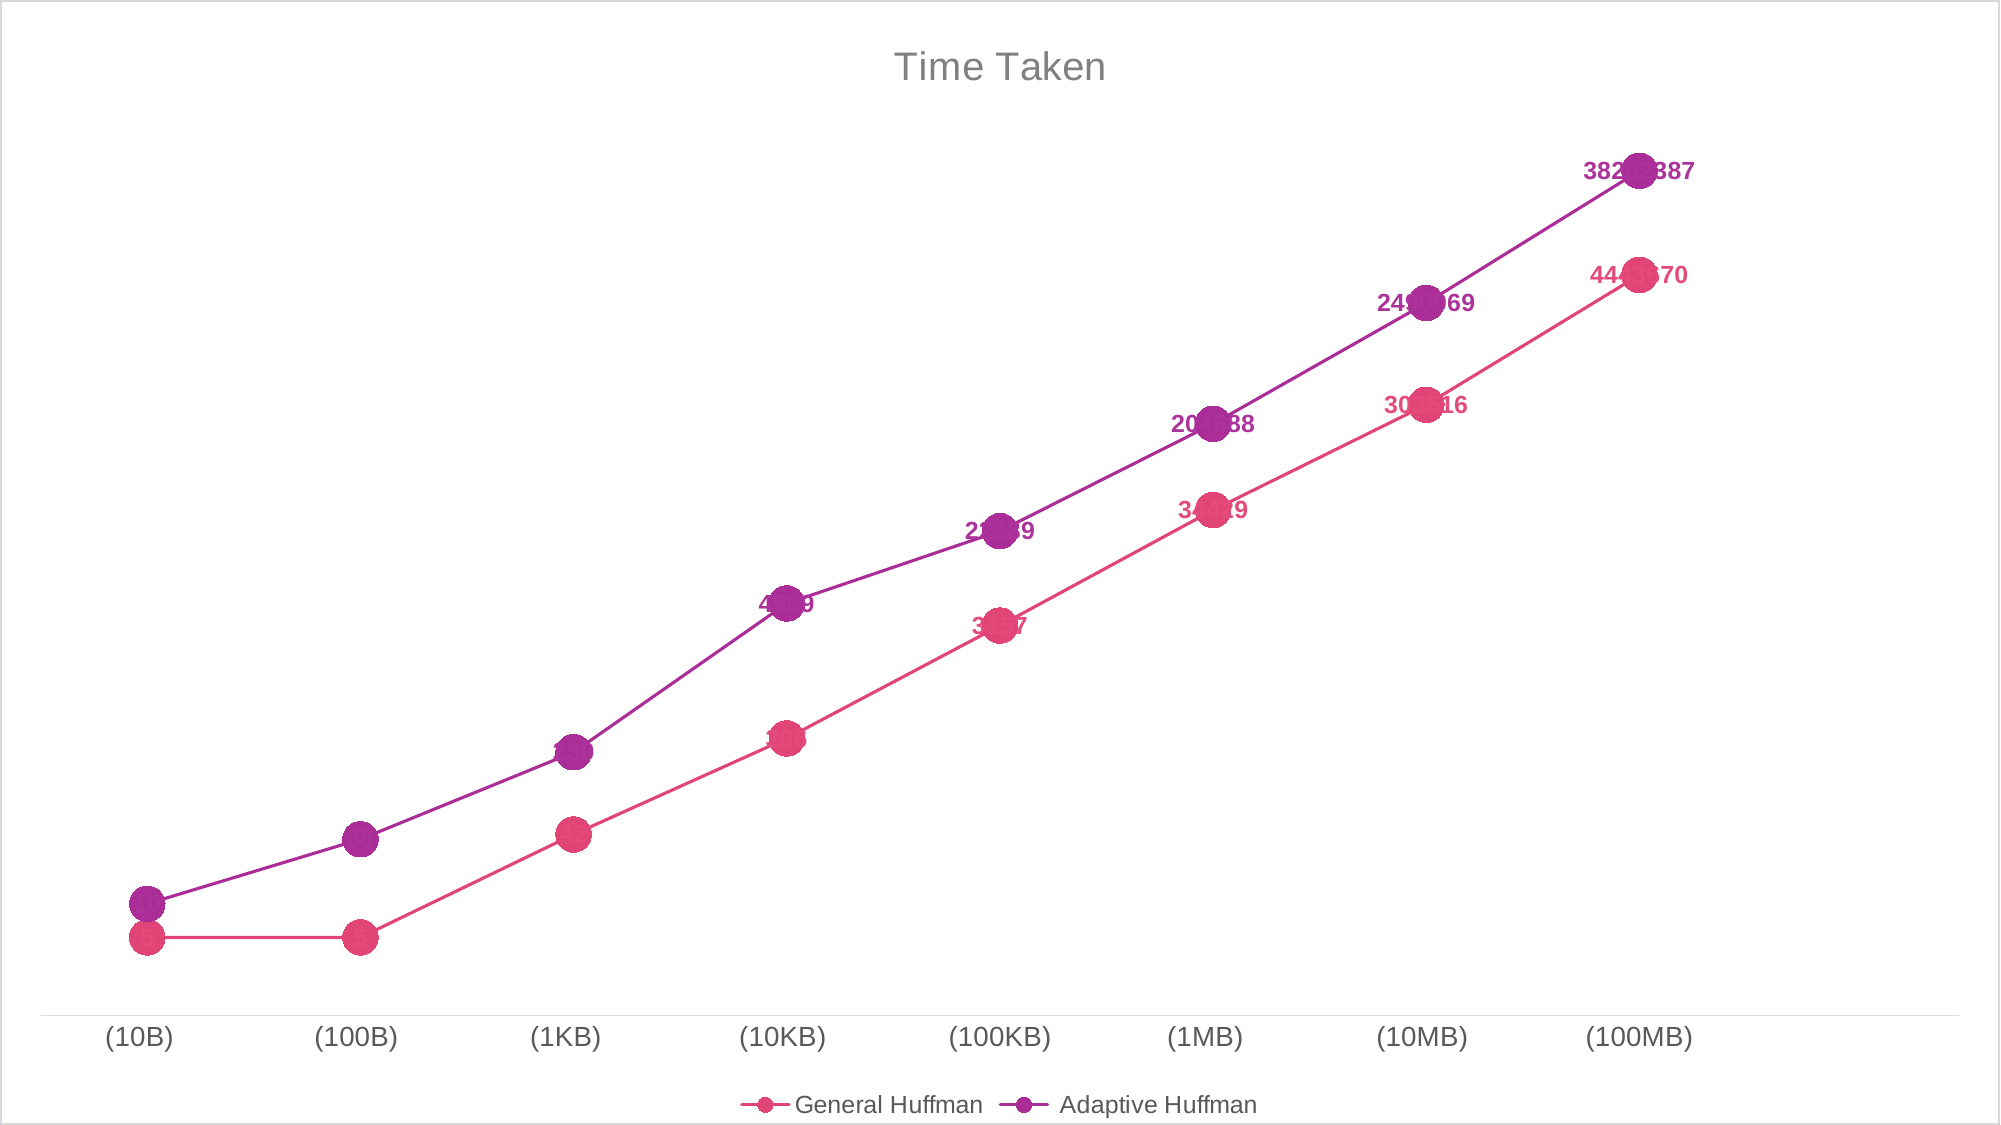

### Chart: Time Taken

| Category | General Huffman |  Adaptive Huffman |
|---|---|---|
| (10B)   | 5.0 | 10.0 |
| (100B)  | 5.0 | 38.0 |
| (1KB)   | 42.0 | 230.0 |
| (10KB)  | 306.0 | 4989.0 |
| (100KB) | 3157.0 | 22289.0 |
| (1MB)   | 34429.0 | 204688.0 |
| (10MB)  | 303516.0 | 2490069.0 |
| (100MB) | 4443670.0 | 38262387.0 |